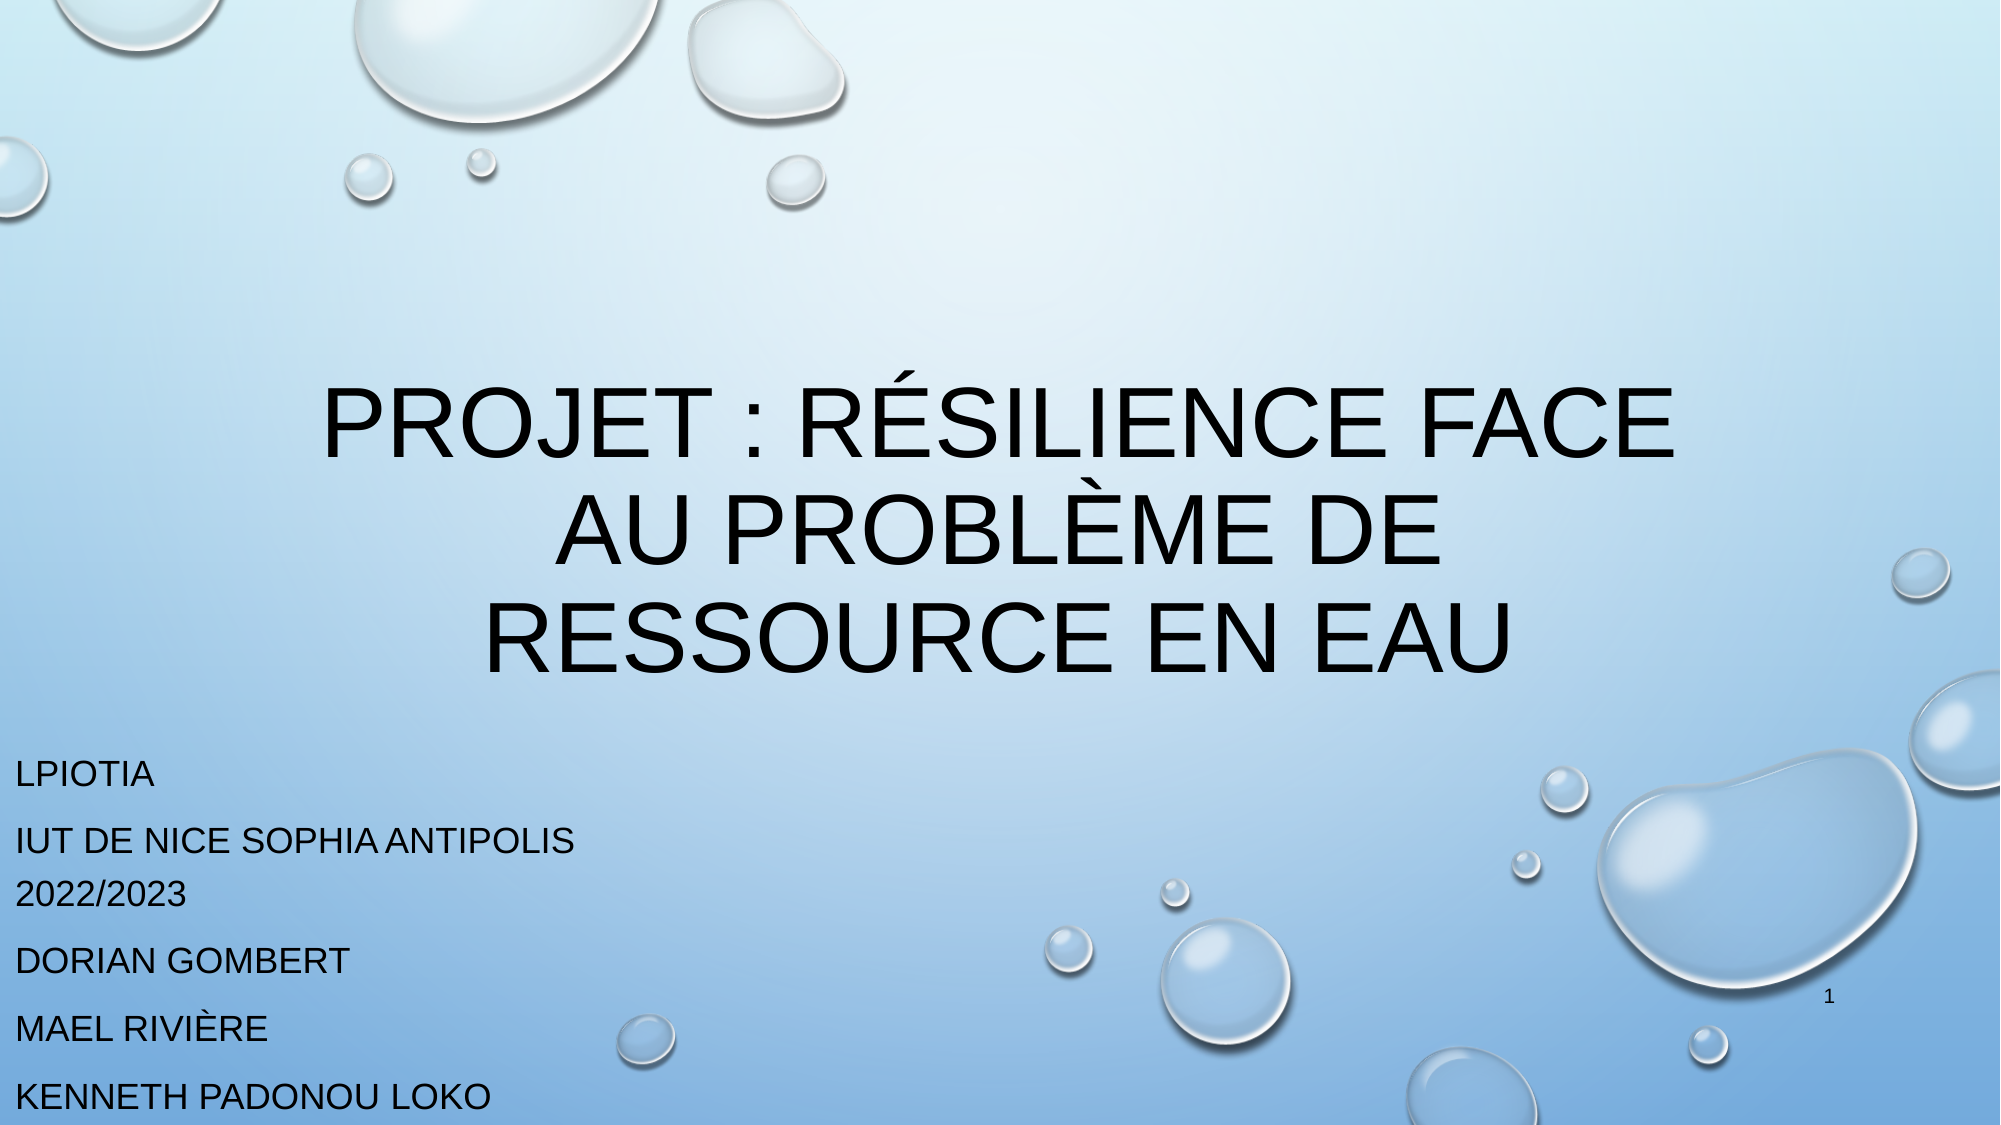

# Projet : Résilience face au problème de ressource en eau
LPIOTIA
IUT de Nice Sophia Antipolis 2022/2023
Dorian Gombert
Mael Rivière
Kenneth Padonou Loko

1